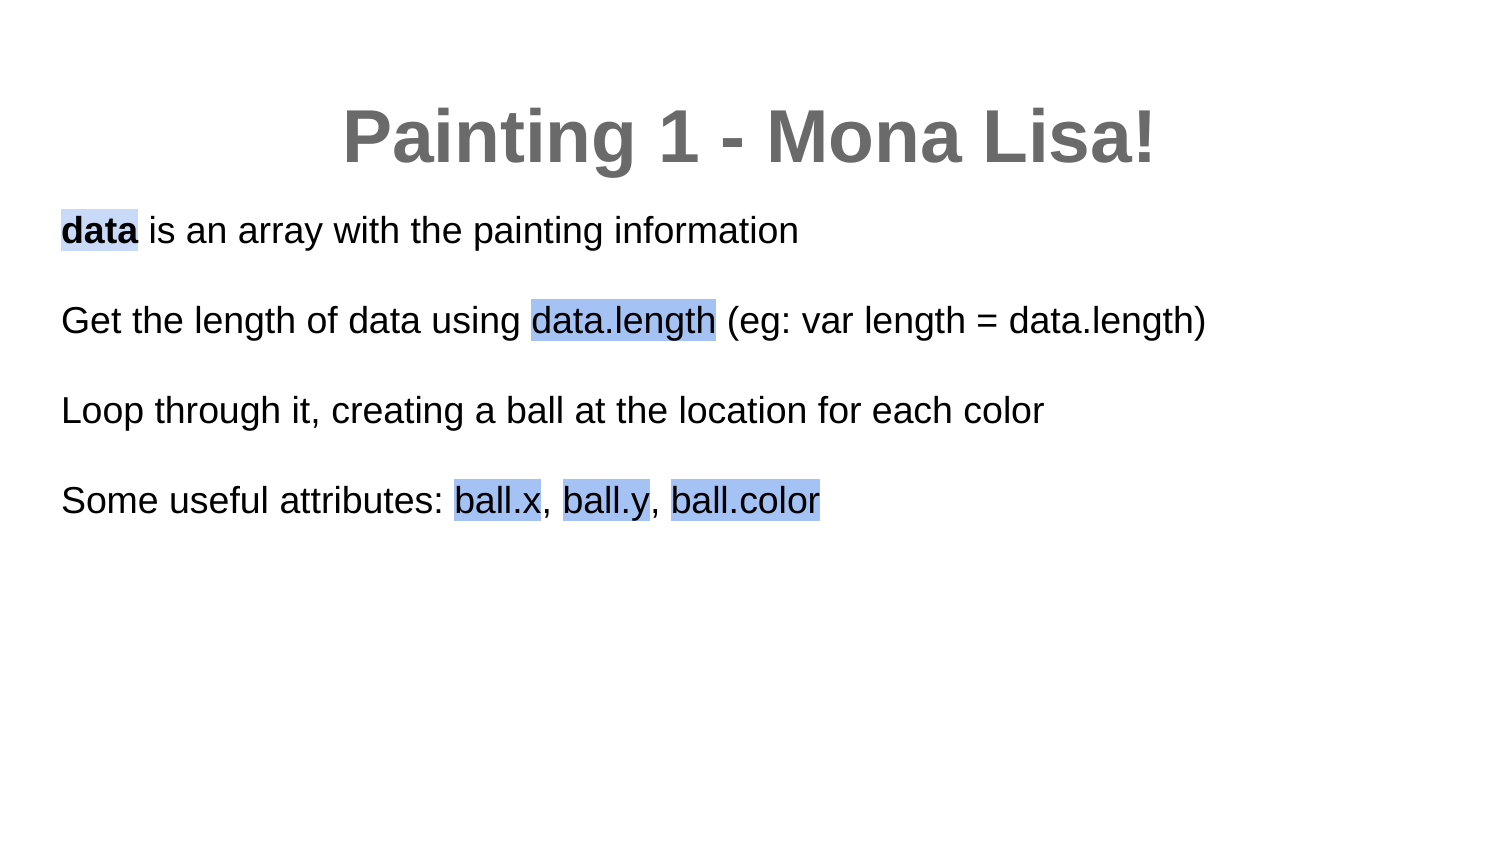

Painting 1 - Mona Lisa!
data is an array with the painting information

Get the length of data using data.length (eg: var length = data.length)

Loop through it, creating a ball at the location for each color

Some useful attributes: ball.x, ball.y, ball.color